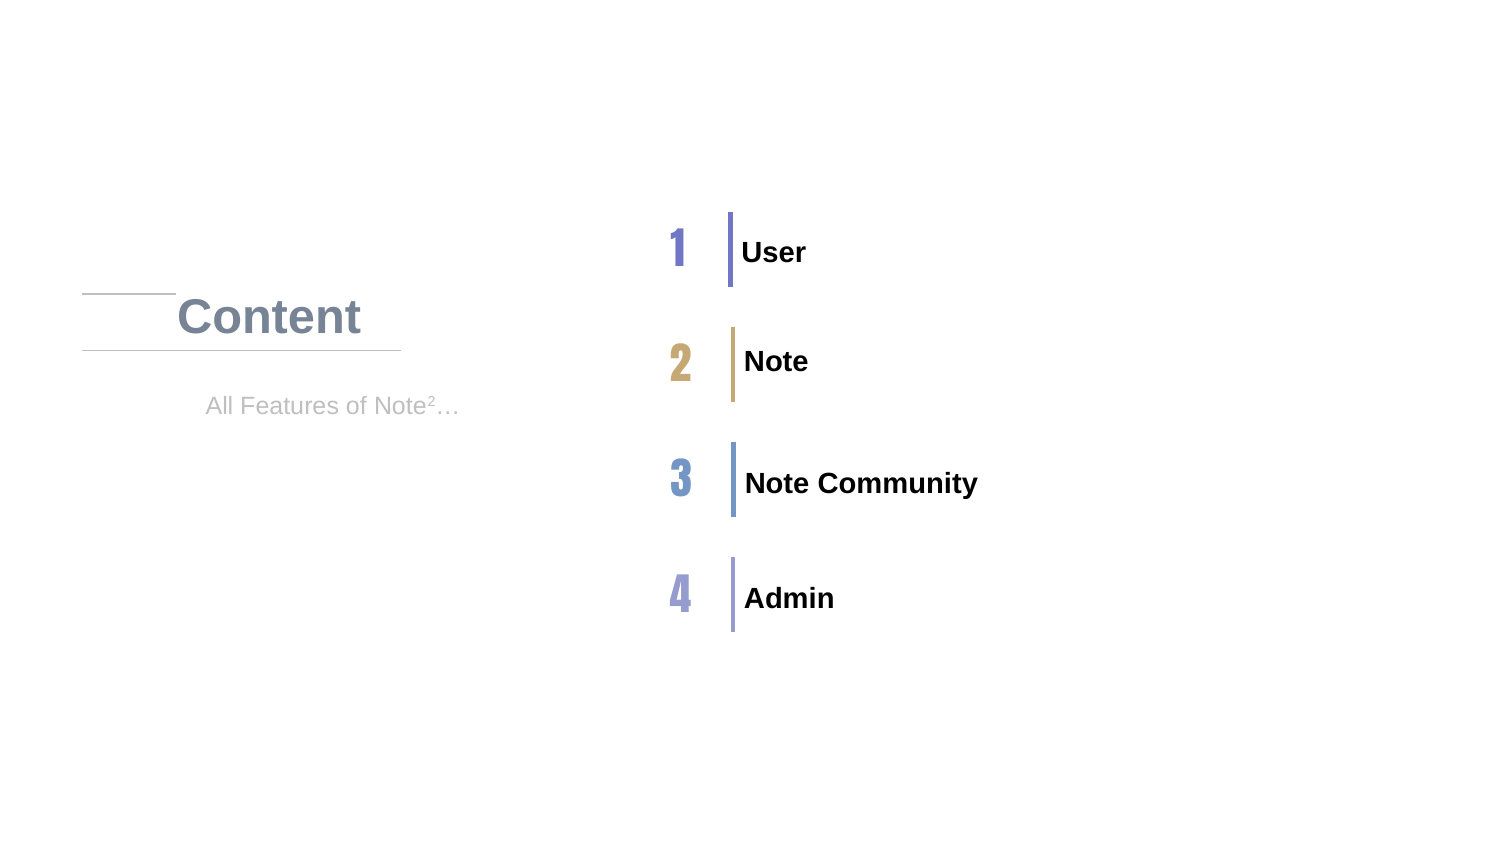

1
User
Content
2
Note
All Features of Note2…
3
Note Community
4
Admin